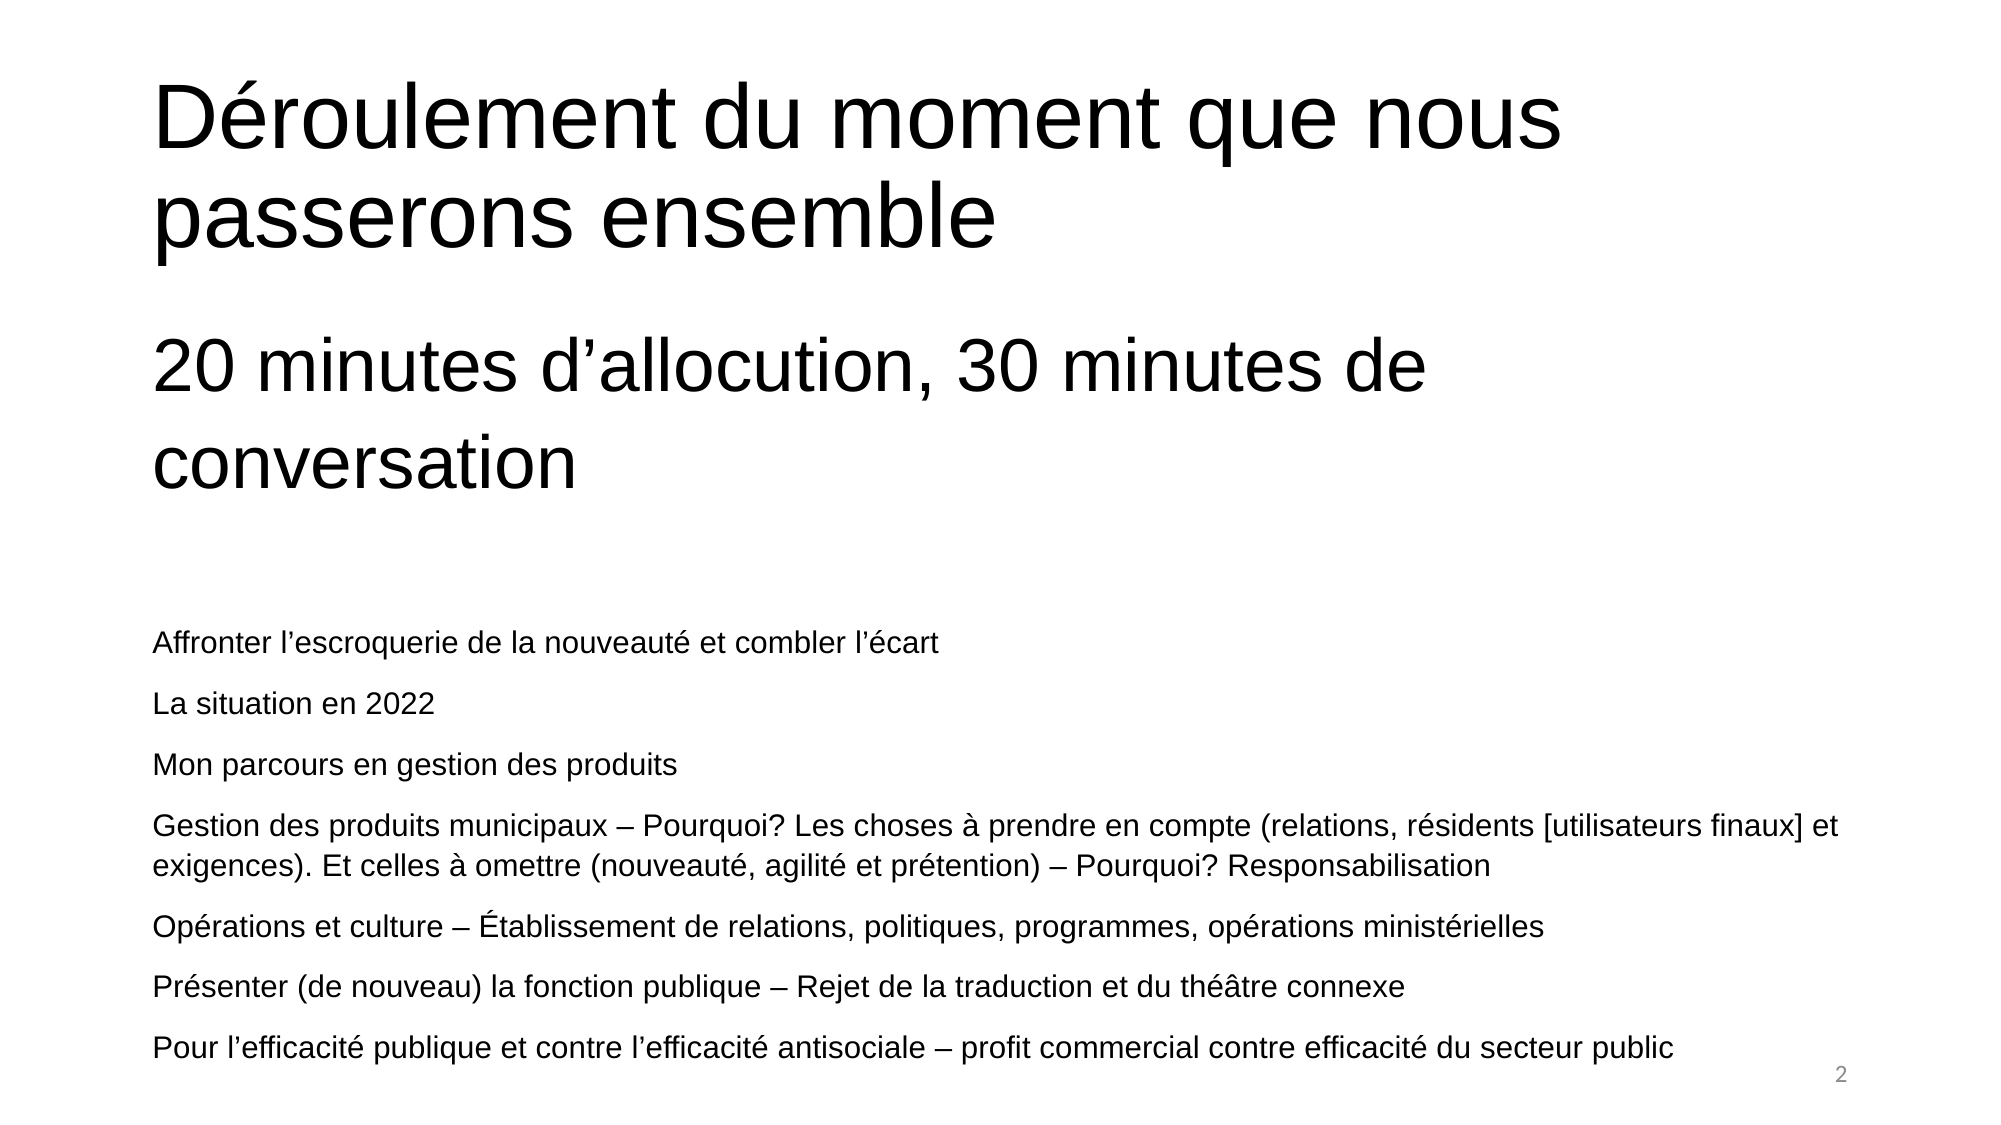

# Déroulement du moment que nous passerons ensemble

20 minutes d’allocution, 30 minutes de conversation

Affronter l’escroquerie de la nouveauté et combler l’écart
La situation en 2022
Mon parcours en gestion des produits
Gestion des produits municipaux – Pourquoi? Les choses à prendre en compte (relations, résidents [utilisateurs finaux] et exigences). Et celles à omettre (nouveauté, agilité et prétention) – Pourquoi? Responsabilisation
Opérations et culture – Établissement de relations, politiques, programmes, opérations ministérielles
Présenter (de nouveau) la fonction publique – Rejet de la traduction et du théâtre connexe
Pour l’efficacité publique et contre l’efficacité antisociale – profit commercial contre efficacité du secteur public

2